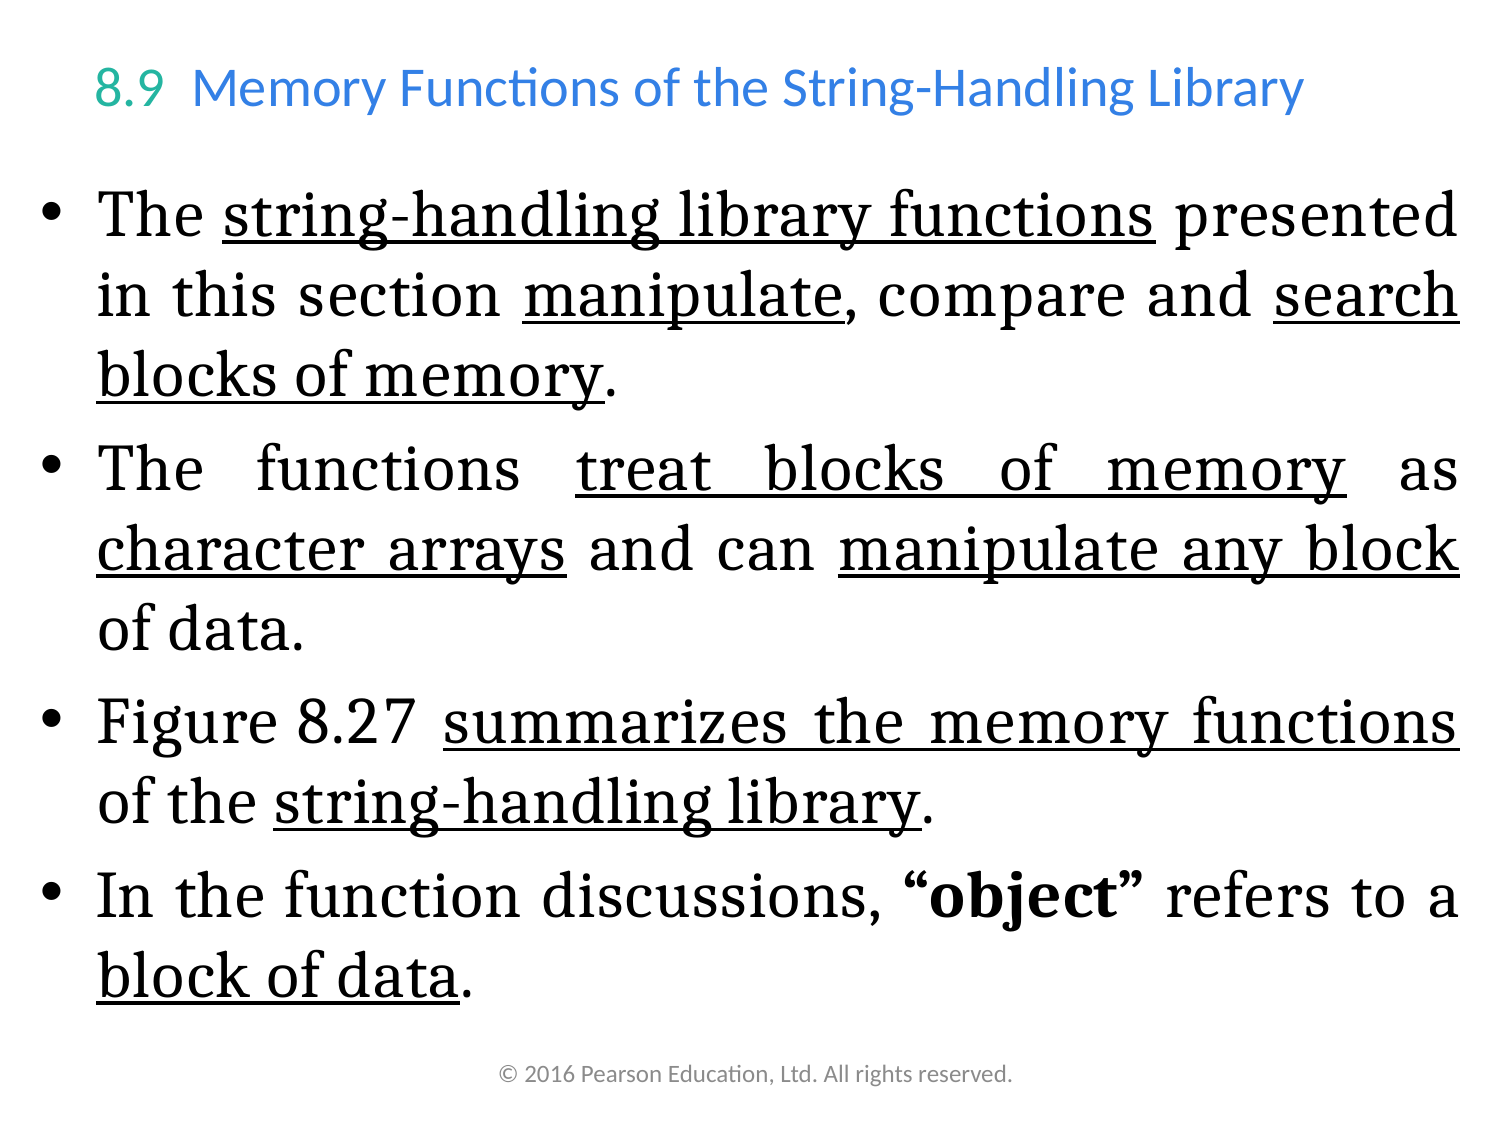

# 8.9  Memory Functions of the String-Handling Library
The string-handling library functions presented in this section manipulate, compare and search blocks of memory.
The functions treat blocks of memory as character arrays and can manipulate any block of data.
Figure 8.27 summarizes the memory functions of the string-handling library.
In the function discussions, “object” refers to a block of data.
© 2016 Pearson Education, Ltd. All rights reserved.